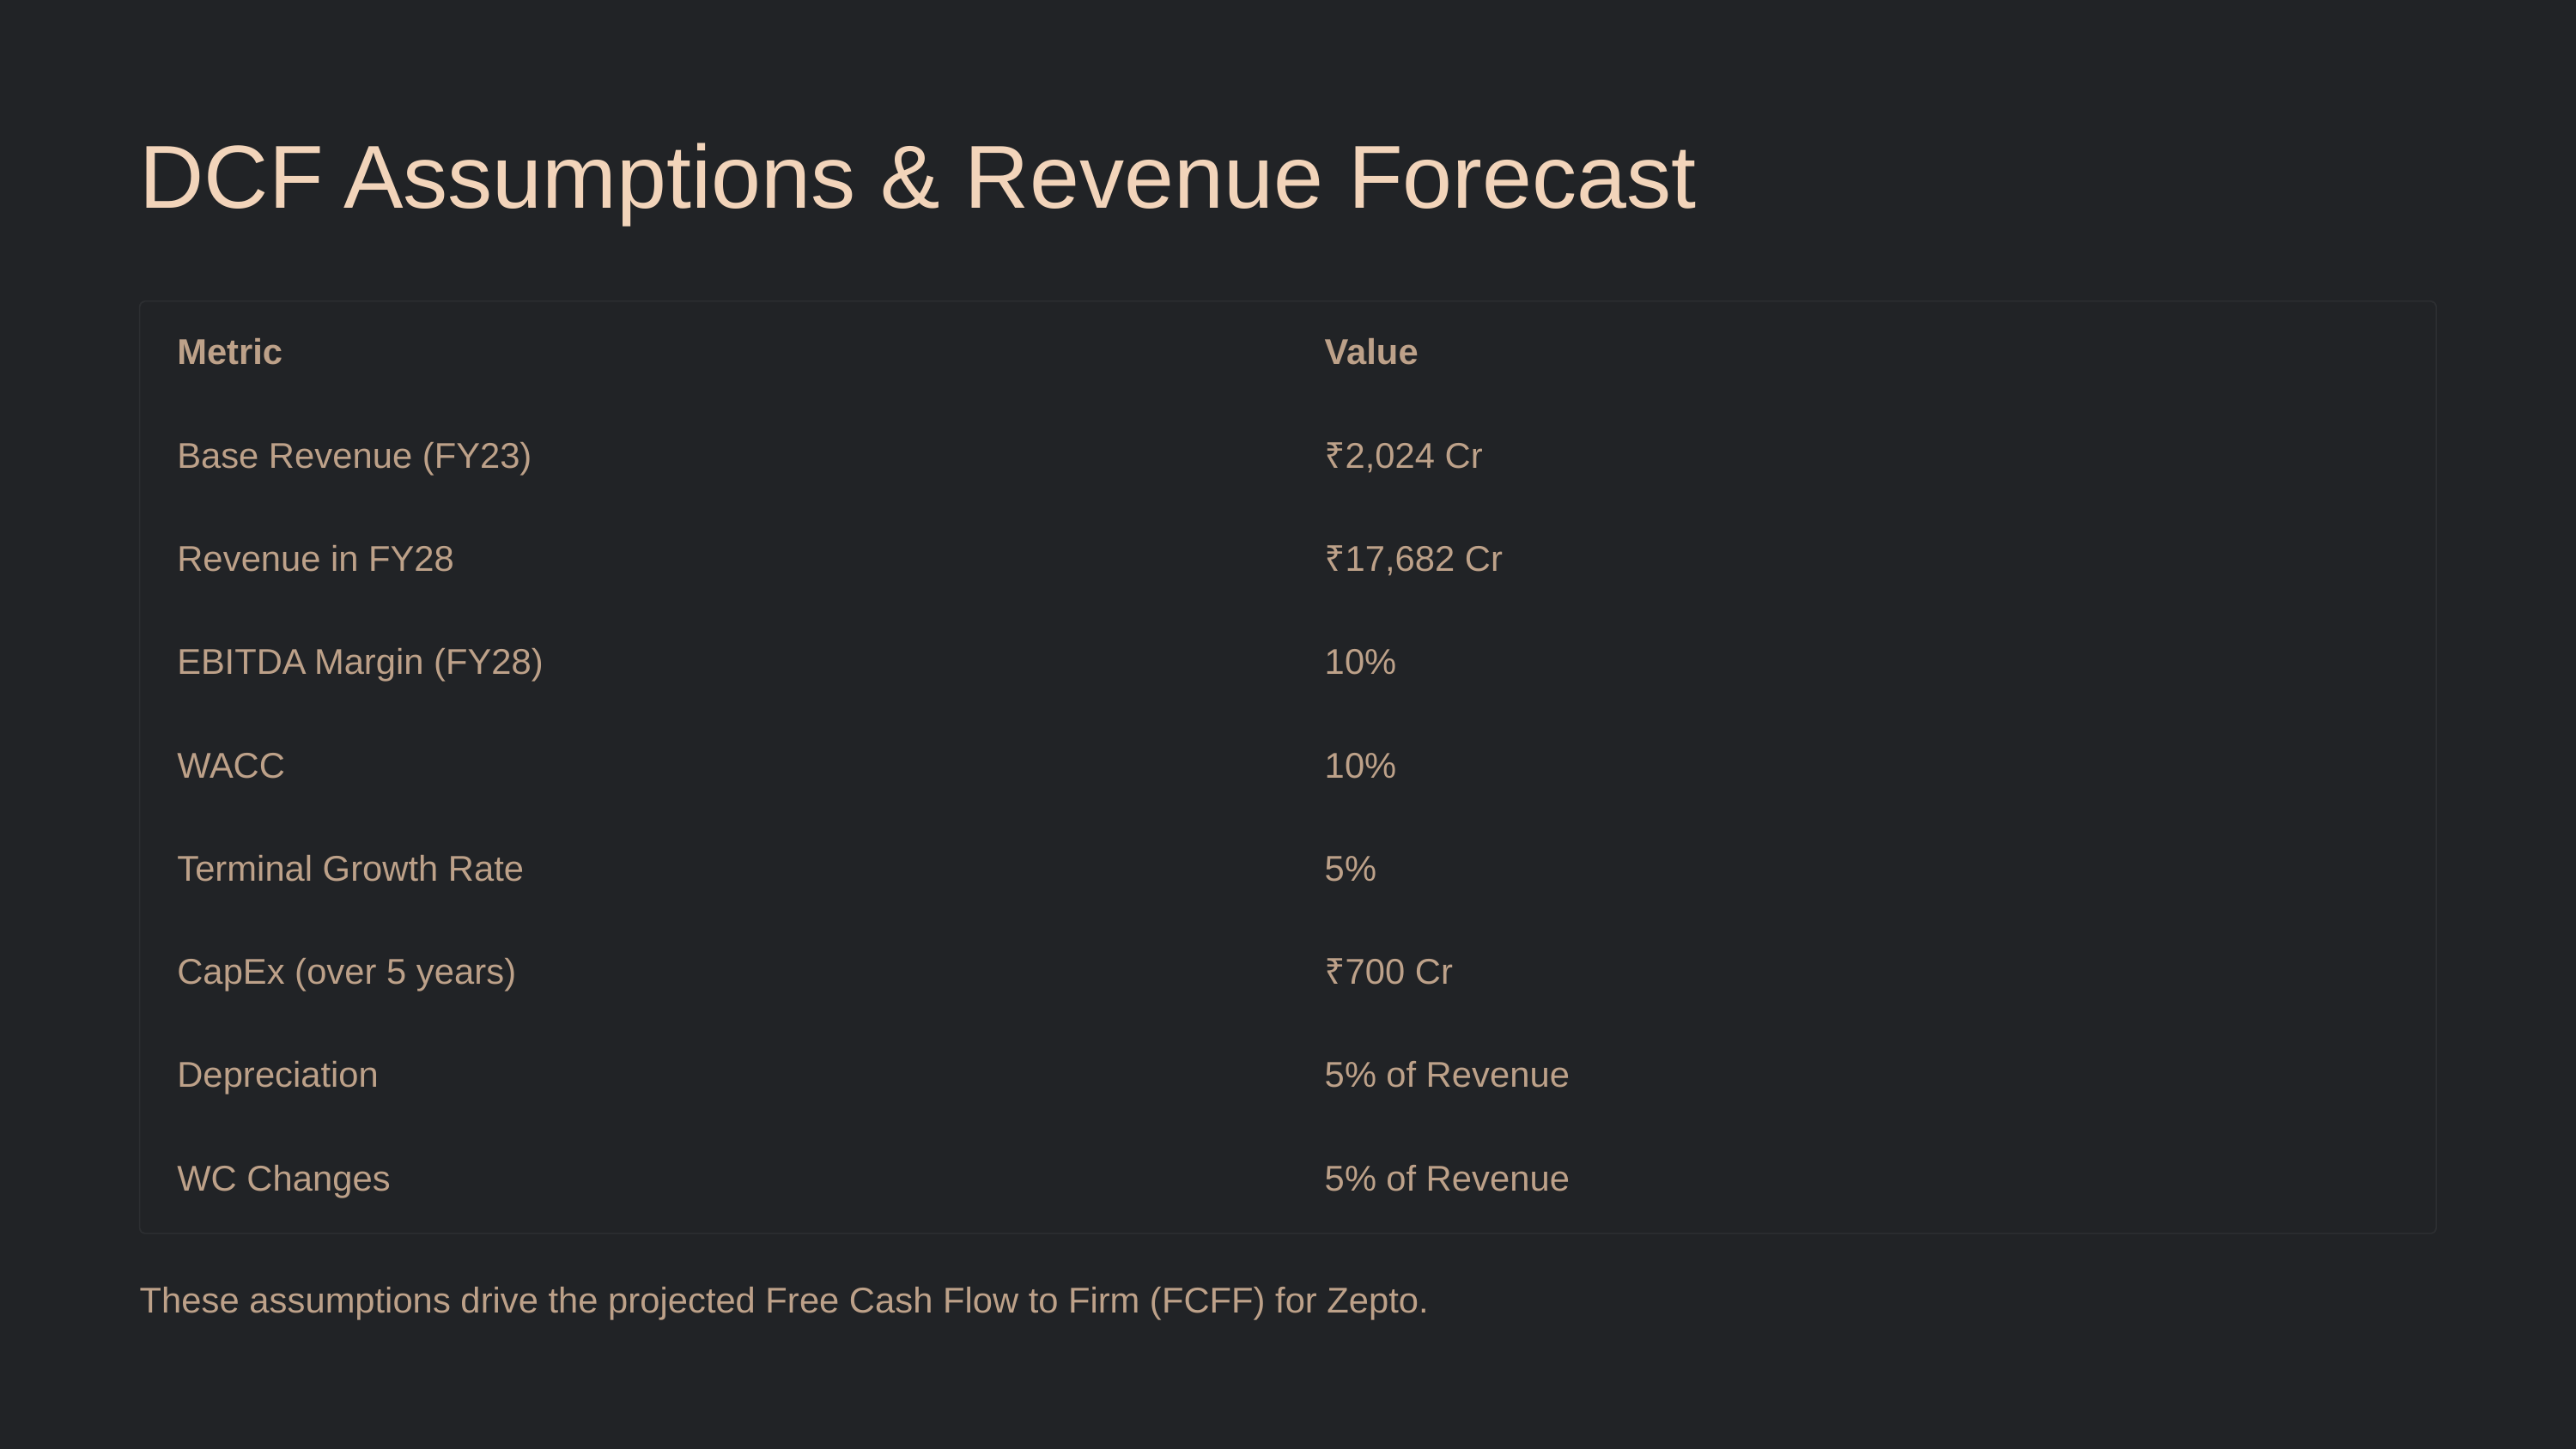

DCF Assumptions & Revenue Forecast

Metric
Value

Base Revenue (FY23)
₹2,024 Cr

Revenue in FY28
₹17,682 Cr

EBITDA Margin (FY28)
10%

WACC
10%

Terminal Growth Rate
5%

CapEx (over 5 years)
₹700 Cr

Depreciation
5% of Revenue

WC Changes
5% of Revenue
These assumptions drive the projected Free Cash Flow to Firm (FCFF) for Zepto.